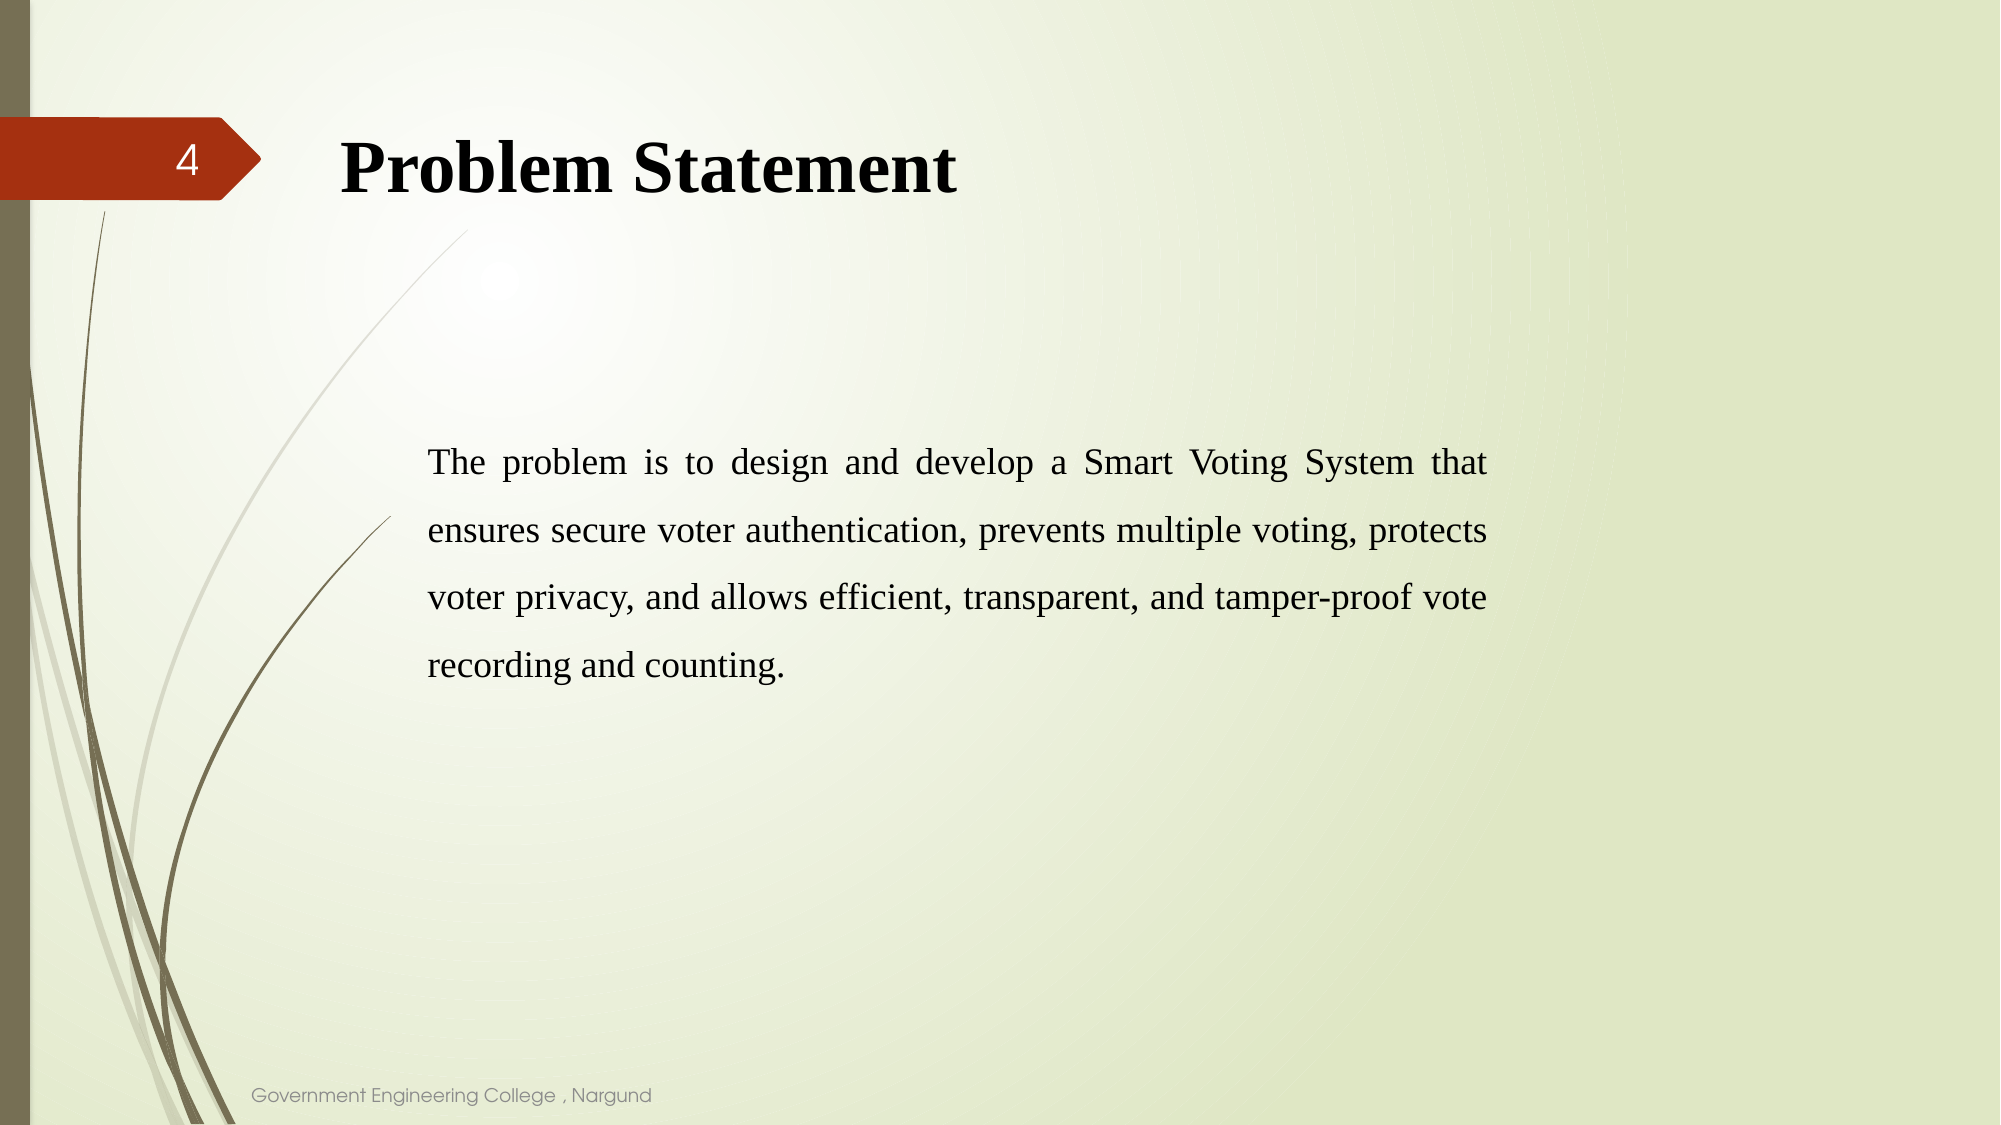

Problem Statement
4
The problem is to design and develop a Smart Voting System that ensures secure voter authentication, prevents multiple voting, protects voter privacy, and allows efficient, transparent, and tamper-proof vote recording and counting.
Government Engineering College , Nargund